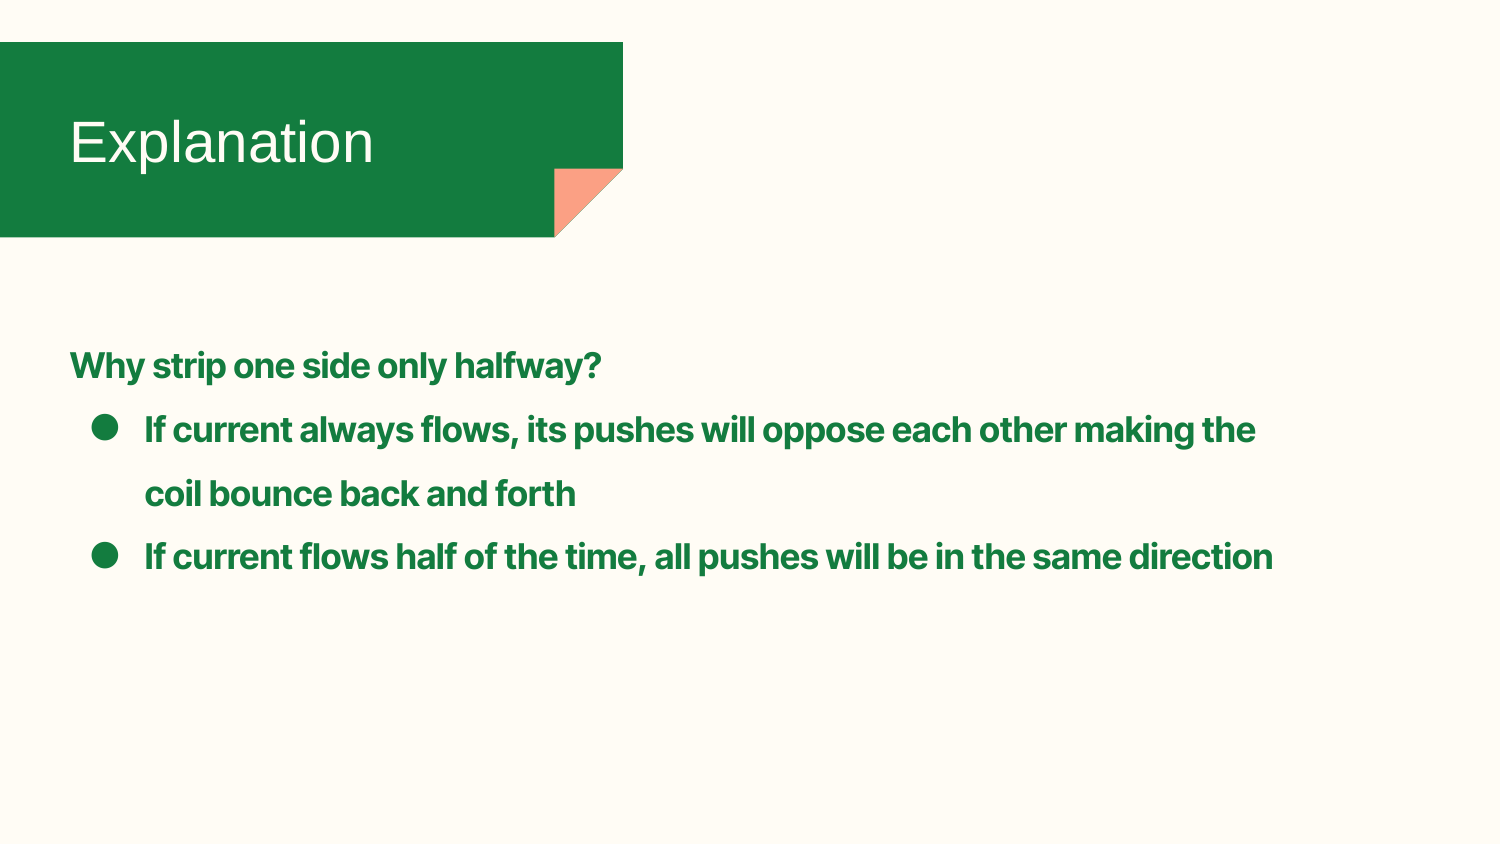

# Explanation
Why strip one side only halfway?
If current always flows, its pushes will oppose each other making the coil bounce back and forth
If current flows half of the time, all pushes will be in the same direction